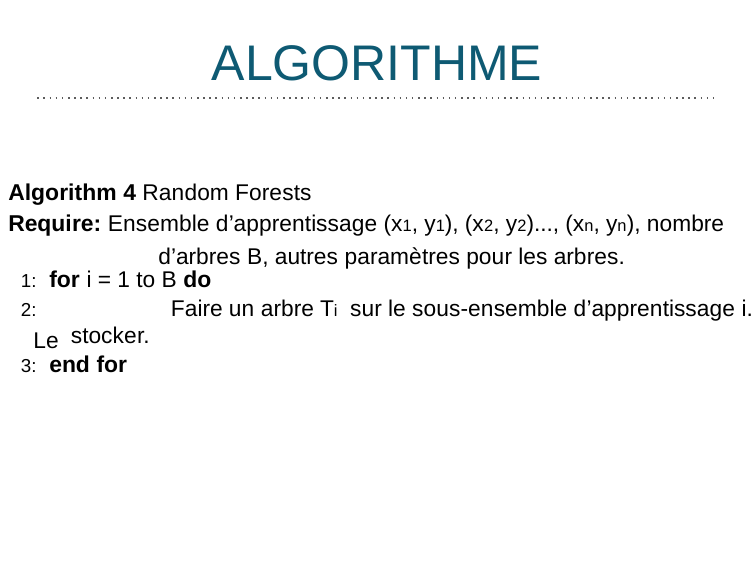

# ALGORITHME
Algorithm 4 Random Forests

Require: Ensemble d’apprentissage (x1, y1), (x2, y2)..., (xn, yn), nombre
	d’arbres B, autres paramètres pour les arbres.

1:  for i = 1 to B do

2:	Faire un arbre Ti  sur le sous-ensemble d’apprentissage i.   Le

stocker.

3:  end for